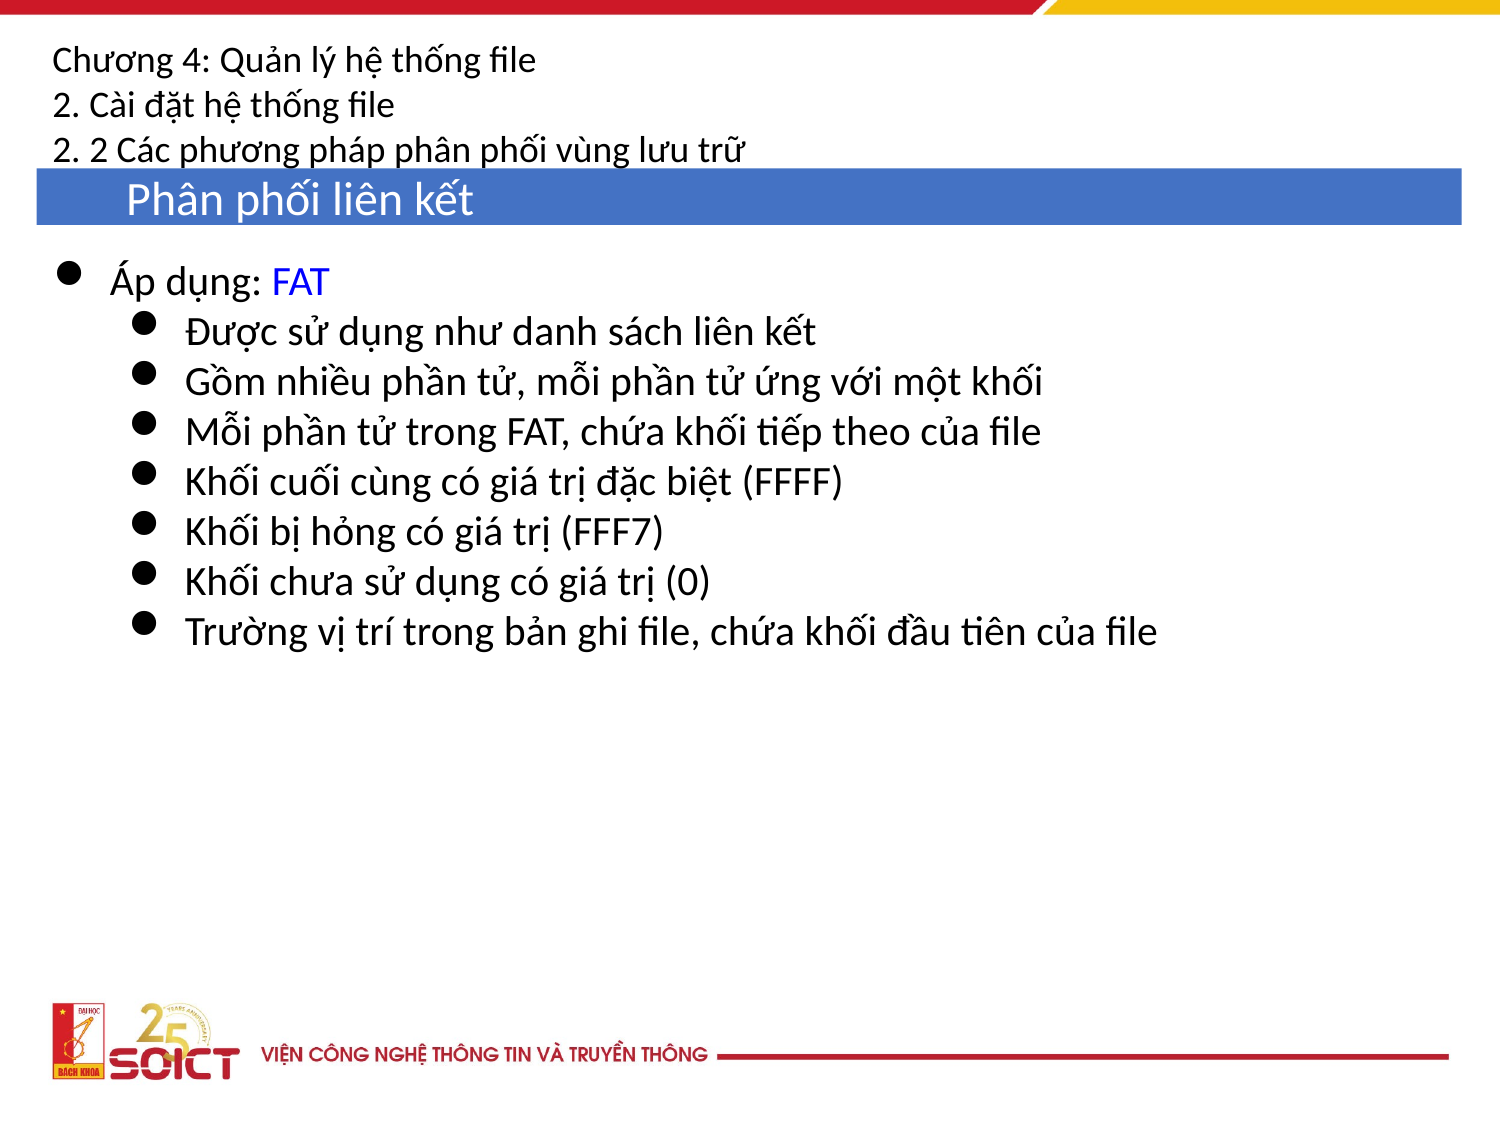

Chương 4: Quản lý hệ thống file
2. Cài đặt hệ thống file
2. 2 Các phương pháp phân phối vùng lưu trữ
Phân phối liên kết
Áp dụng: FAT
Được sử dụng như danh sách liên kết
Gồm nhiều phần tử, mỗi phần tử ứng với một khối
Mỗi phần tử trong FAT, chứa khối tiếp theo của file
Khối cuối cùng có giá trị đặc biệt (FFFF)
Khối bị hỏng có giá trị (FFF7)
Khối chưa sử dụng có giá trị (0)
Trường vị trí trong bản ghi file, chứa khối đầu tiên của file